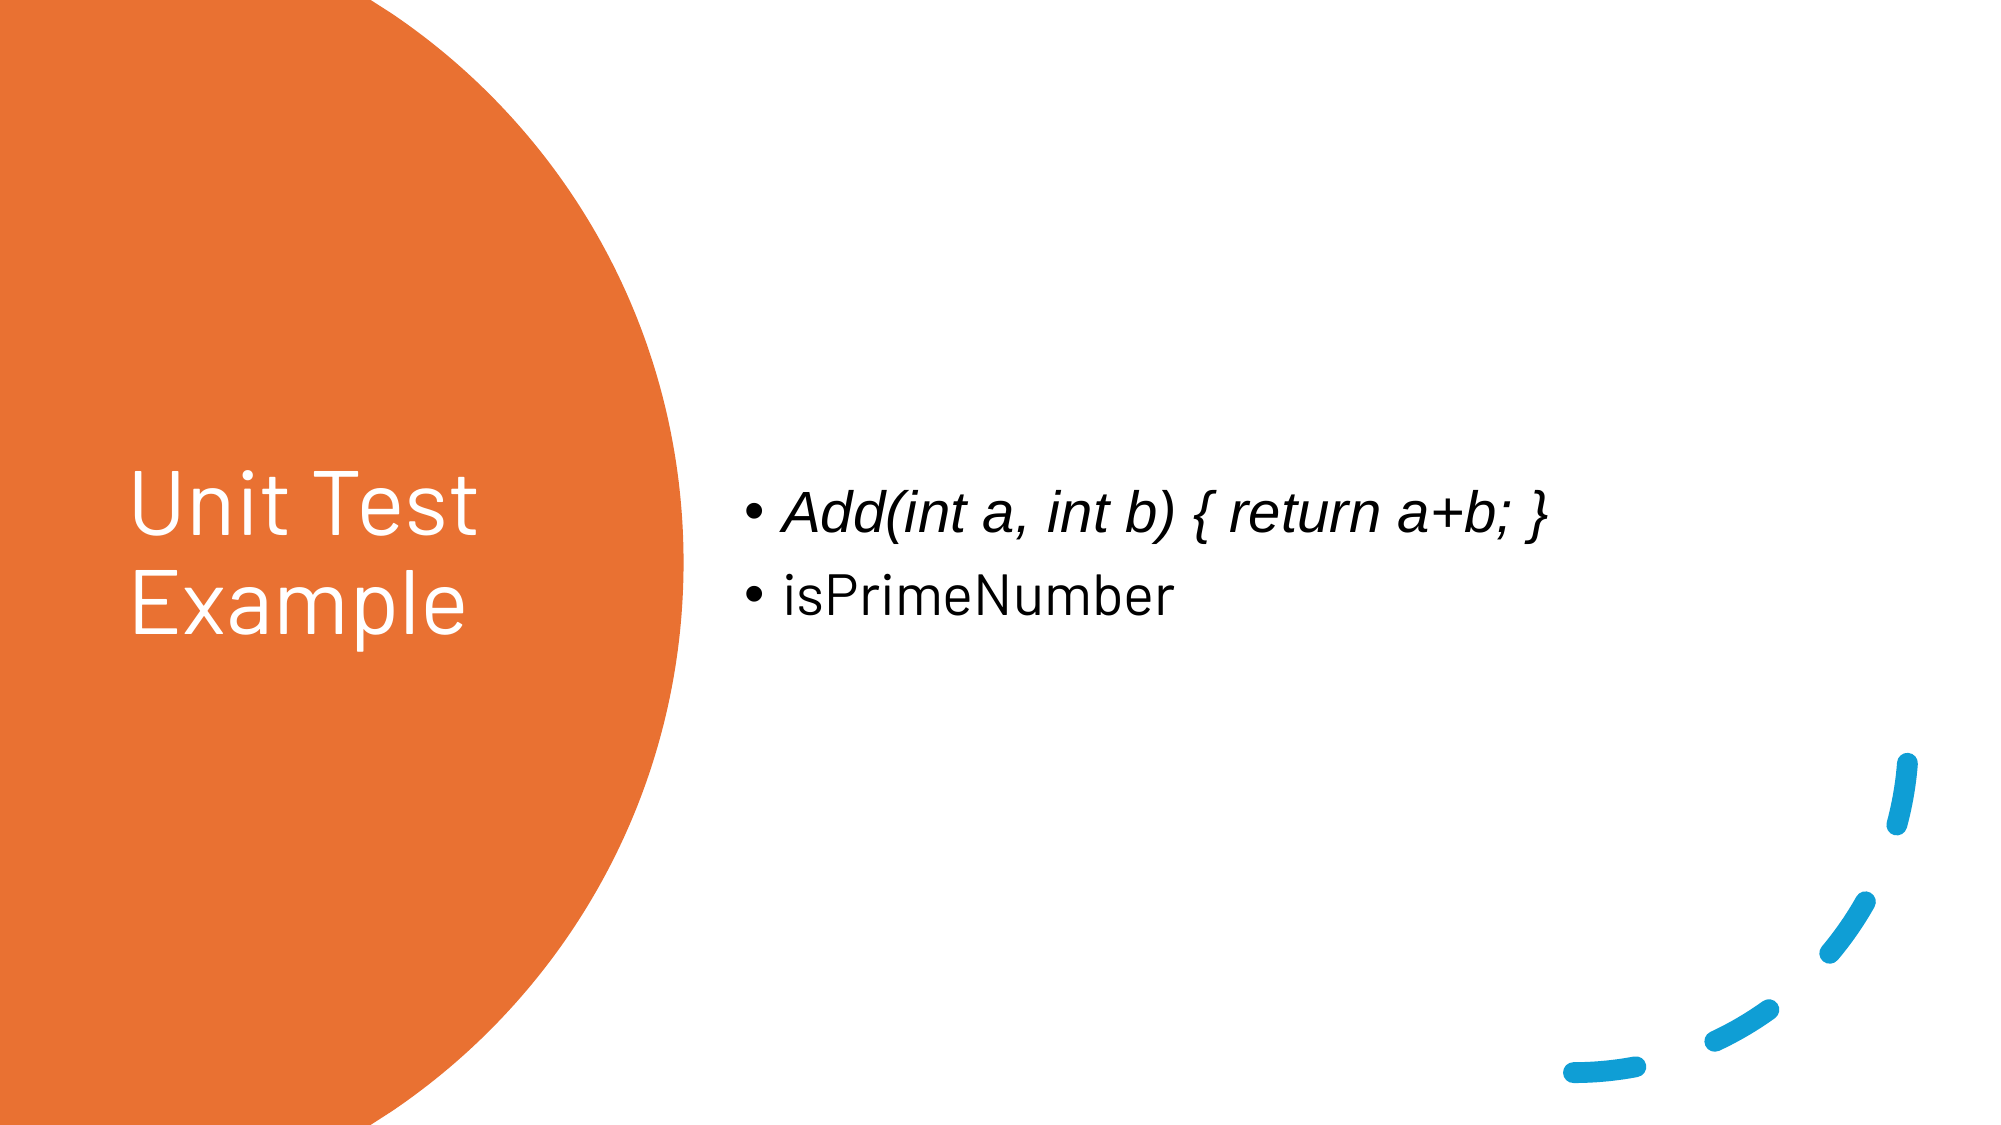

Add(int a, int b) { return a+b; }
isPrimeNumber
# Unit Test Example